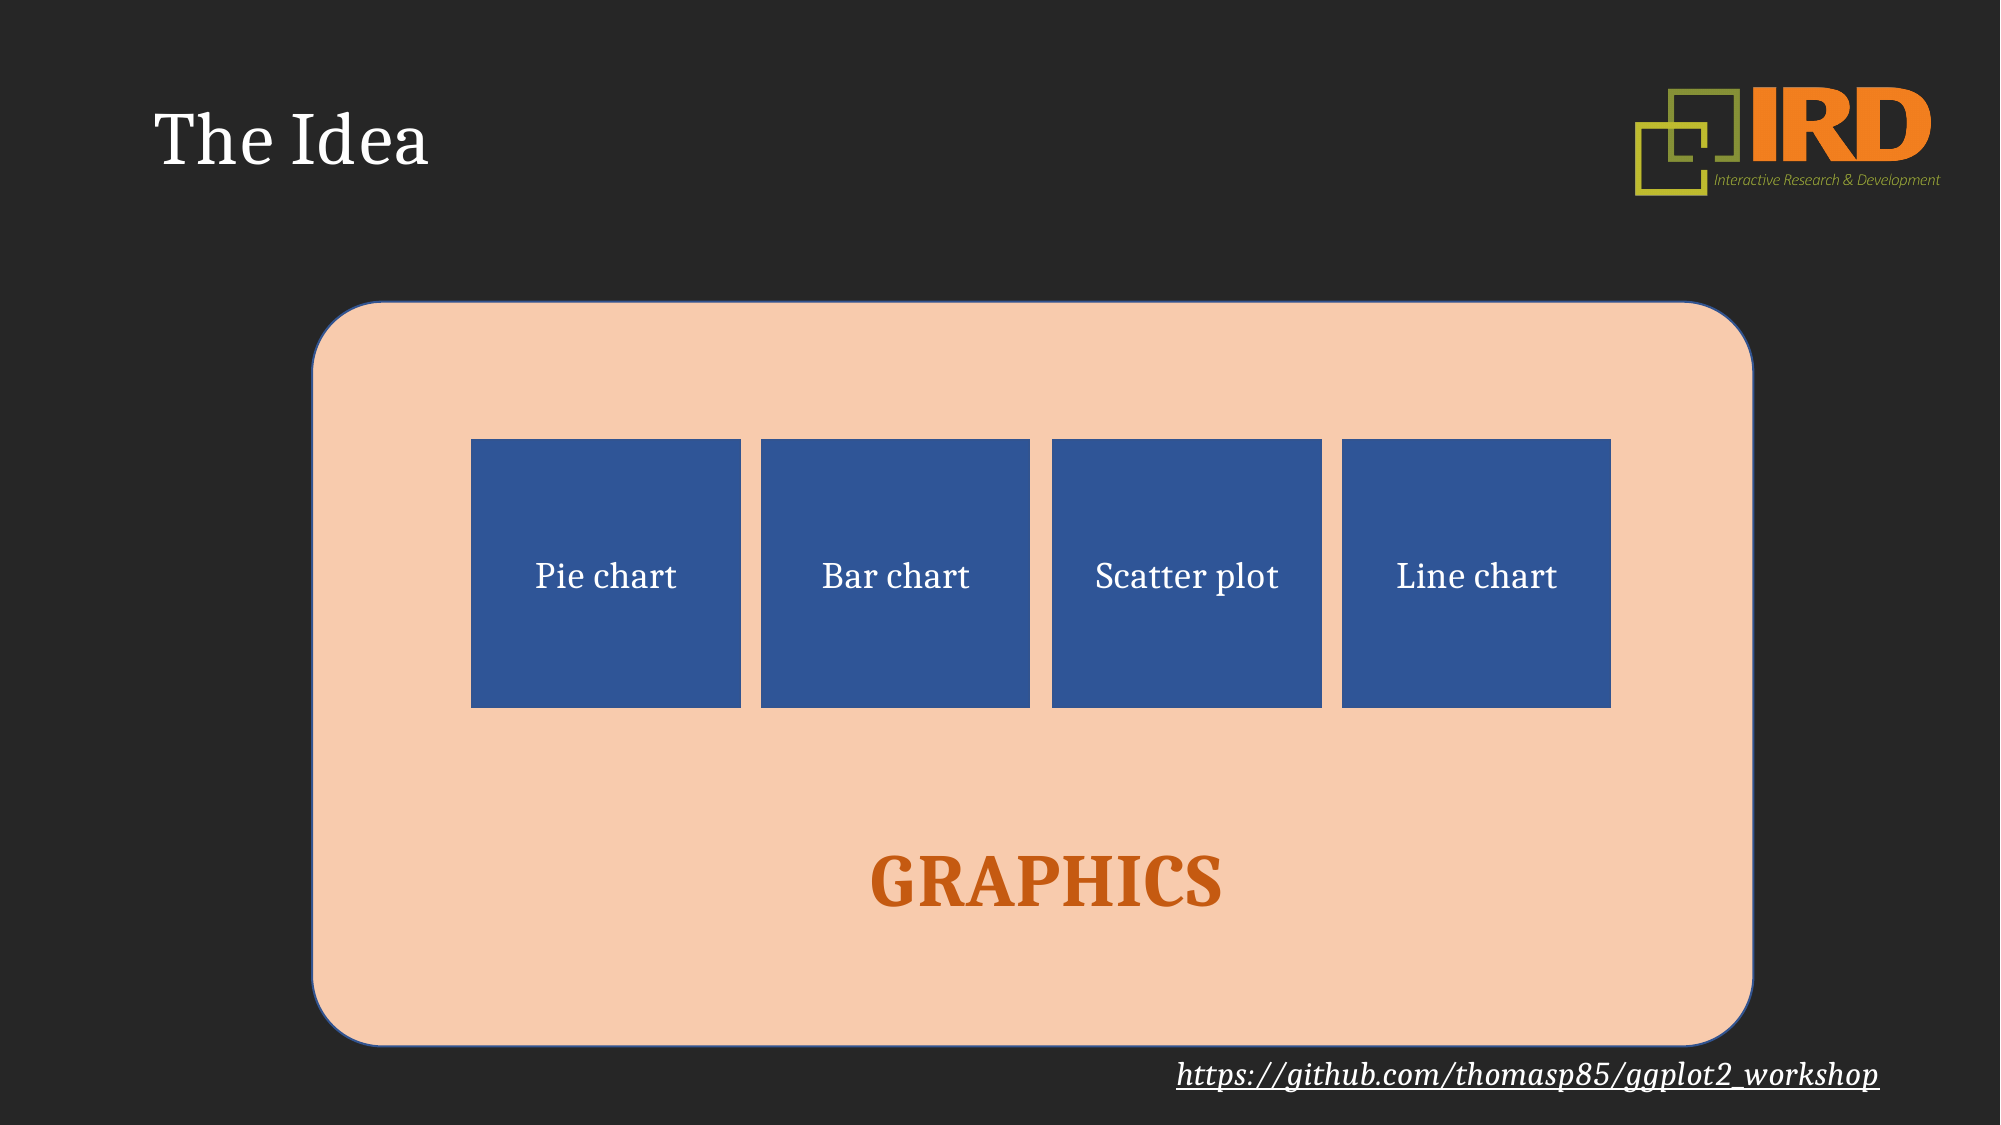

# The Idea

Pie chart
Bar chart
Scatter plot
Line chart
GRAPHICS
https://github.com/thomasp85/ggplot2_workshop